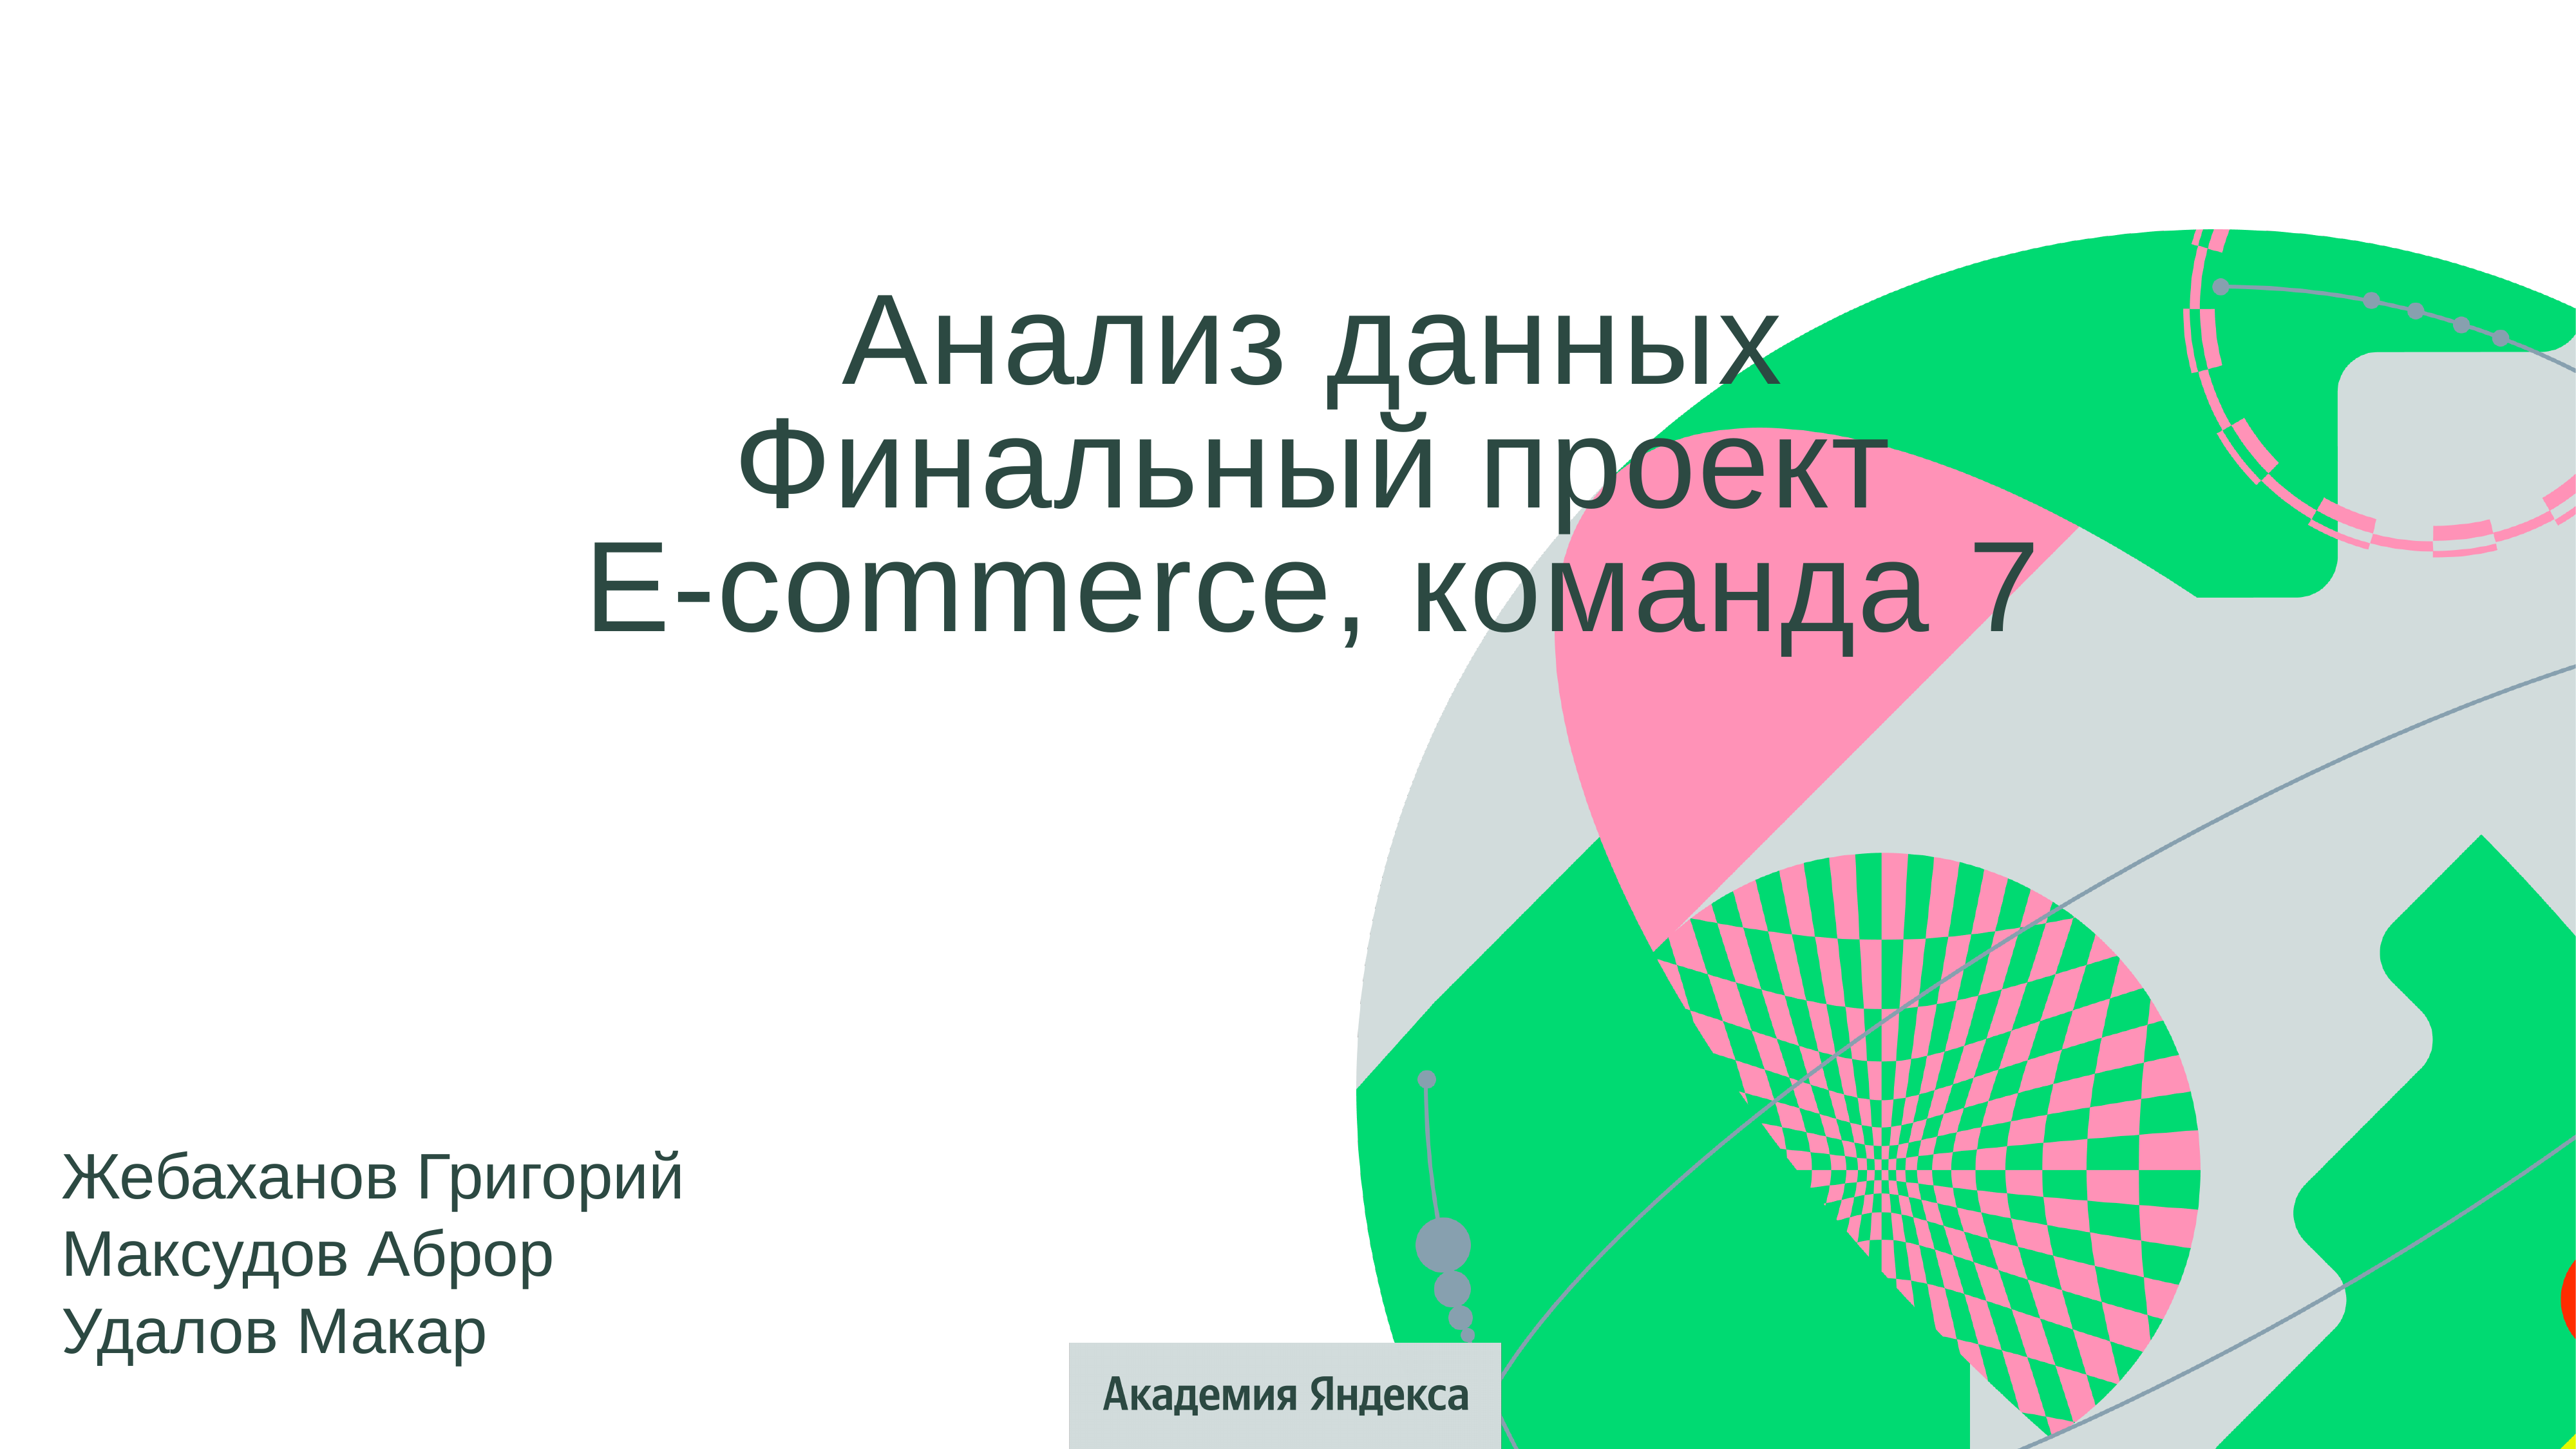

# Анализ данных Финальный проект E-commerce, команда 7
Жебаханов Григорий
Максудов Аброр
Удалов Макар